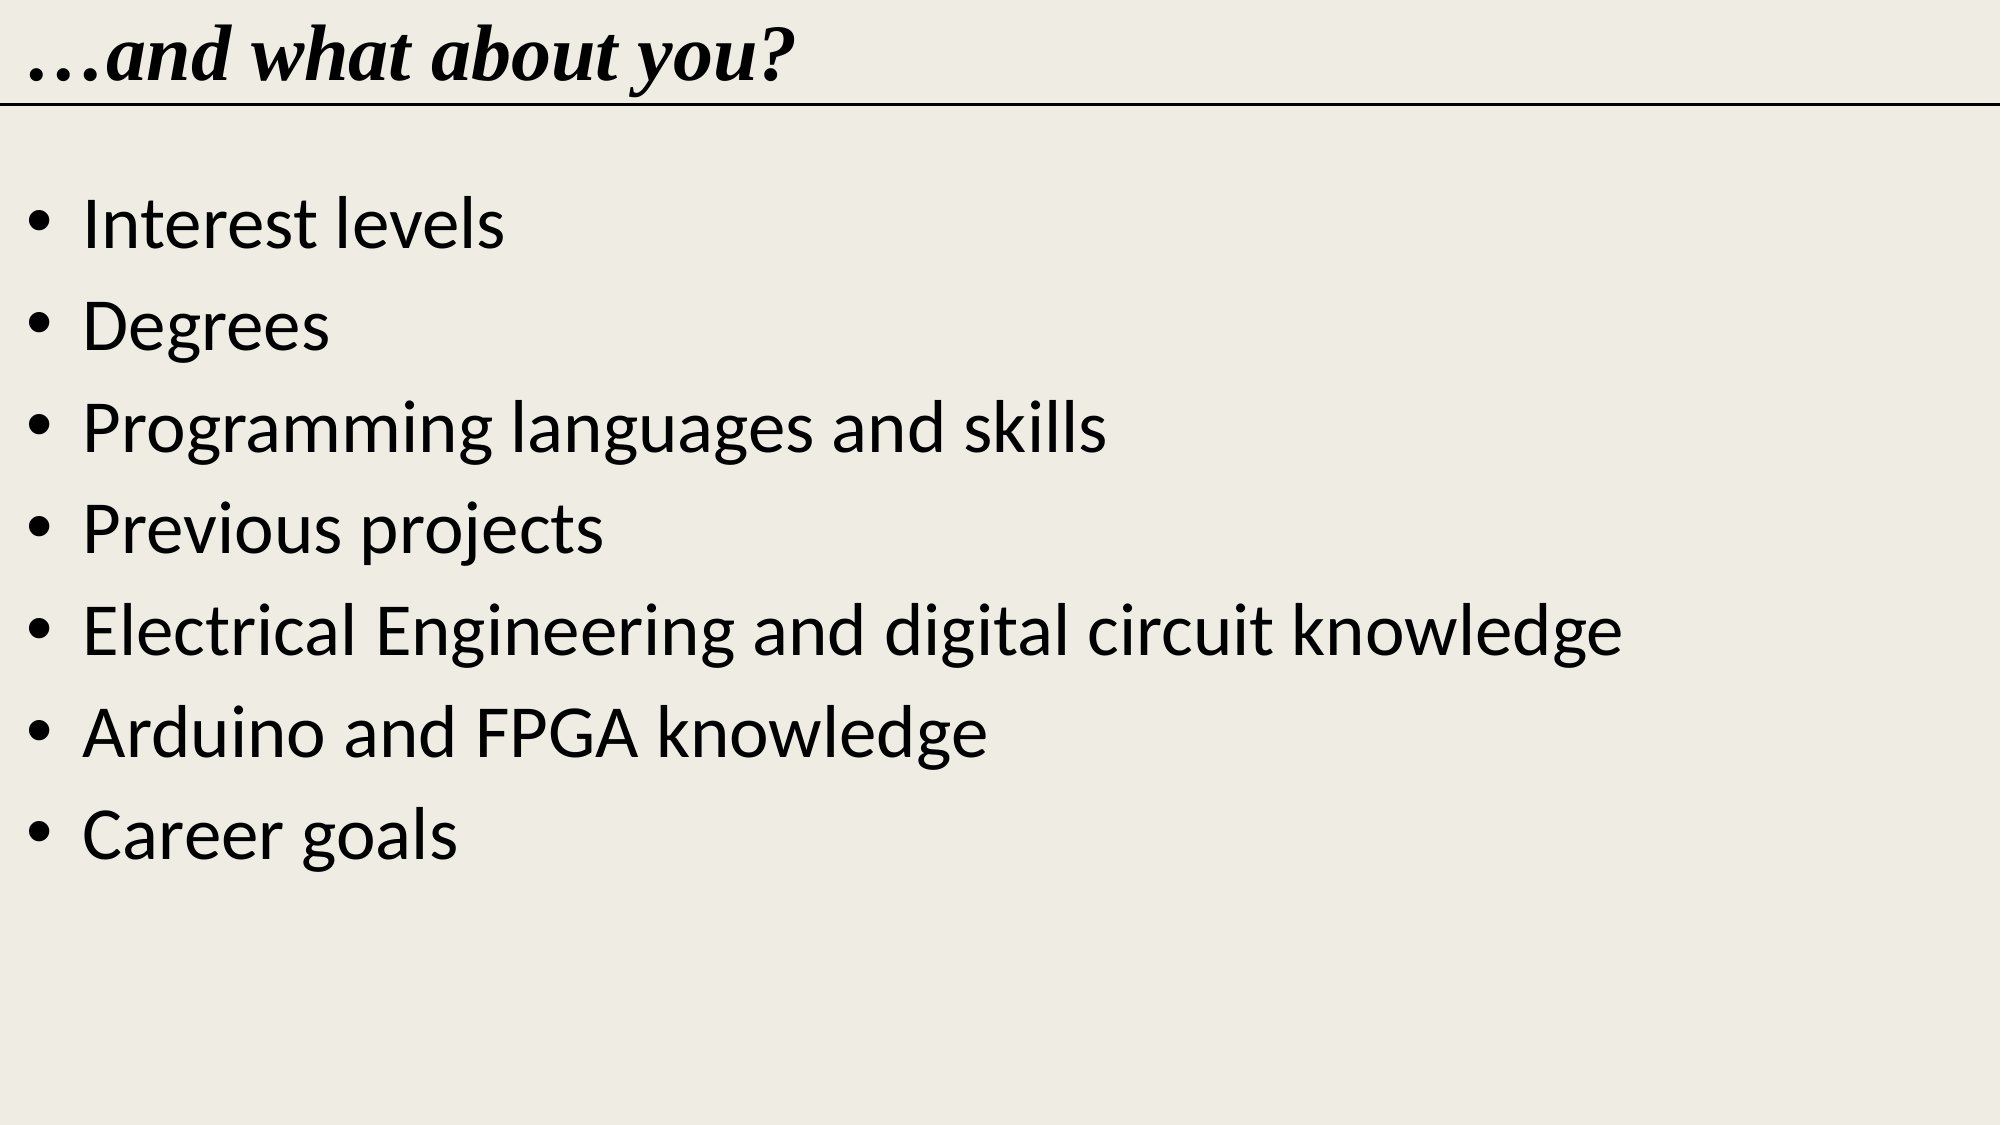

…and what about you?
Interest levels
Degrees
Programming languages and skills
Previous projects
Electrical Engineering and digital circuit knowledge
Arduino and FPGA knowledge
Career goals